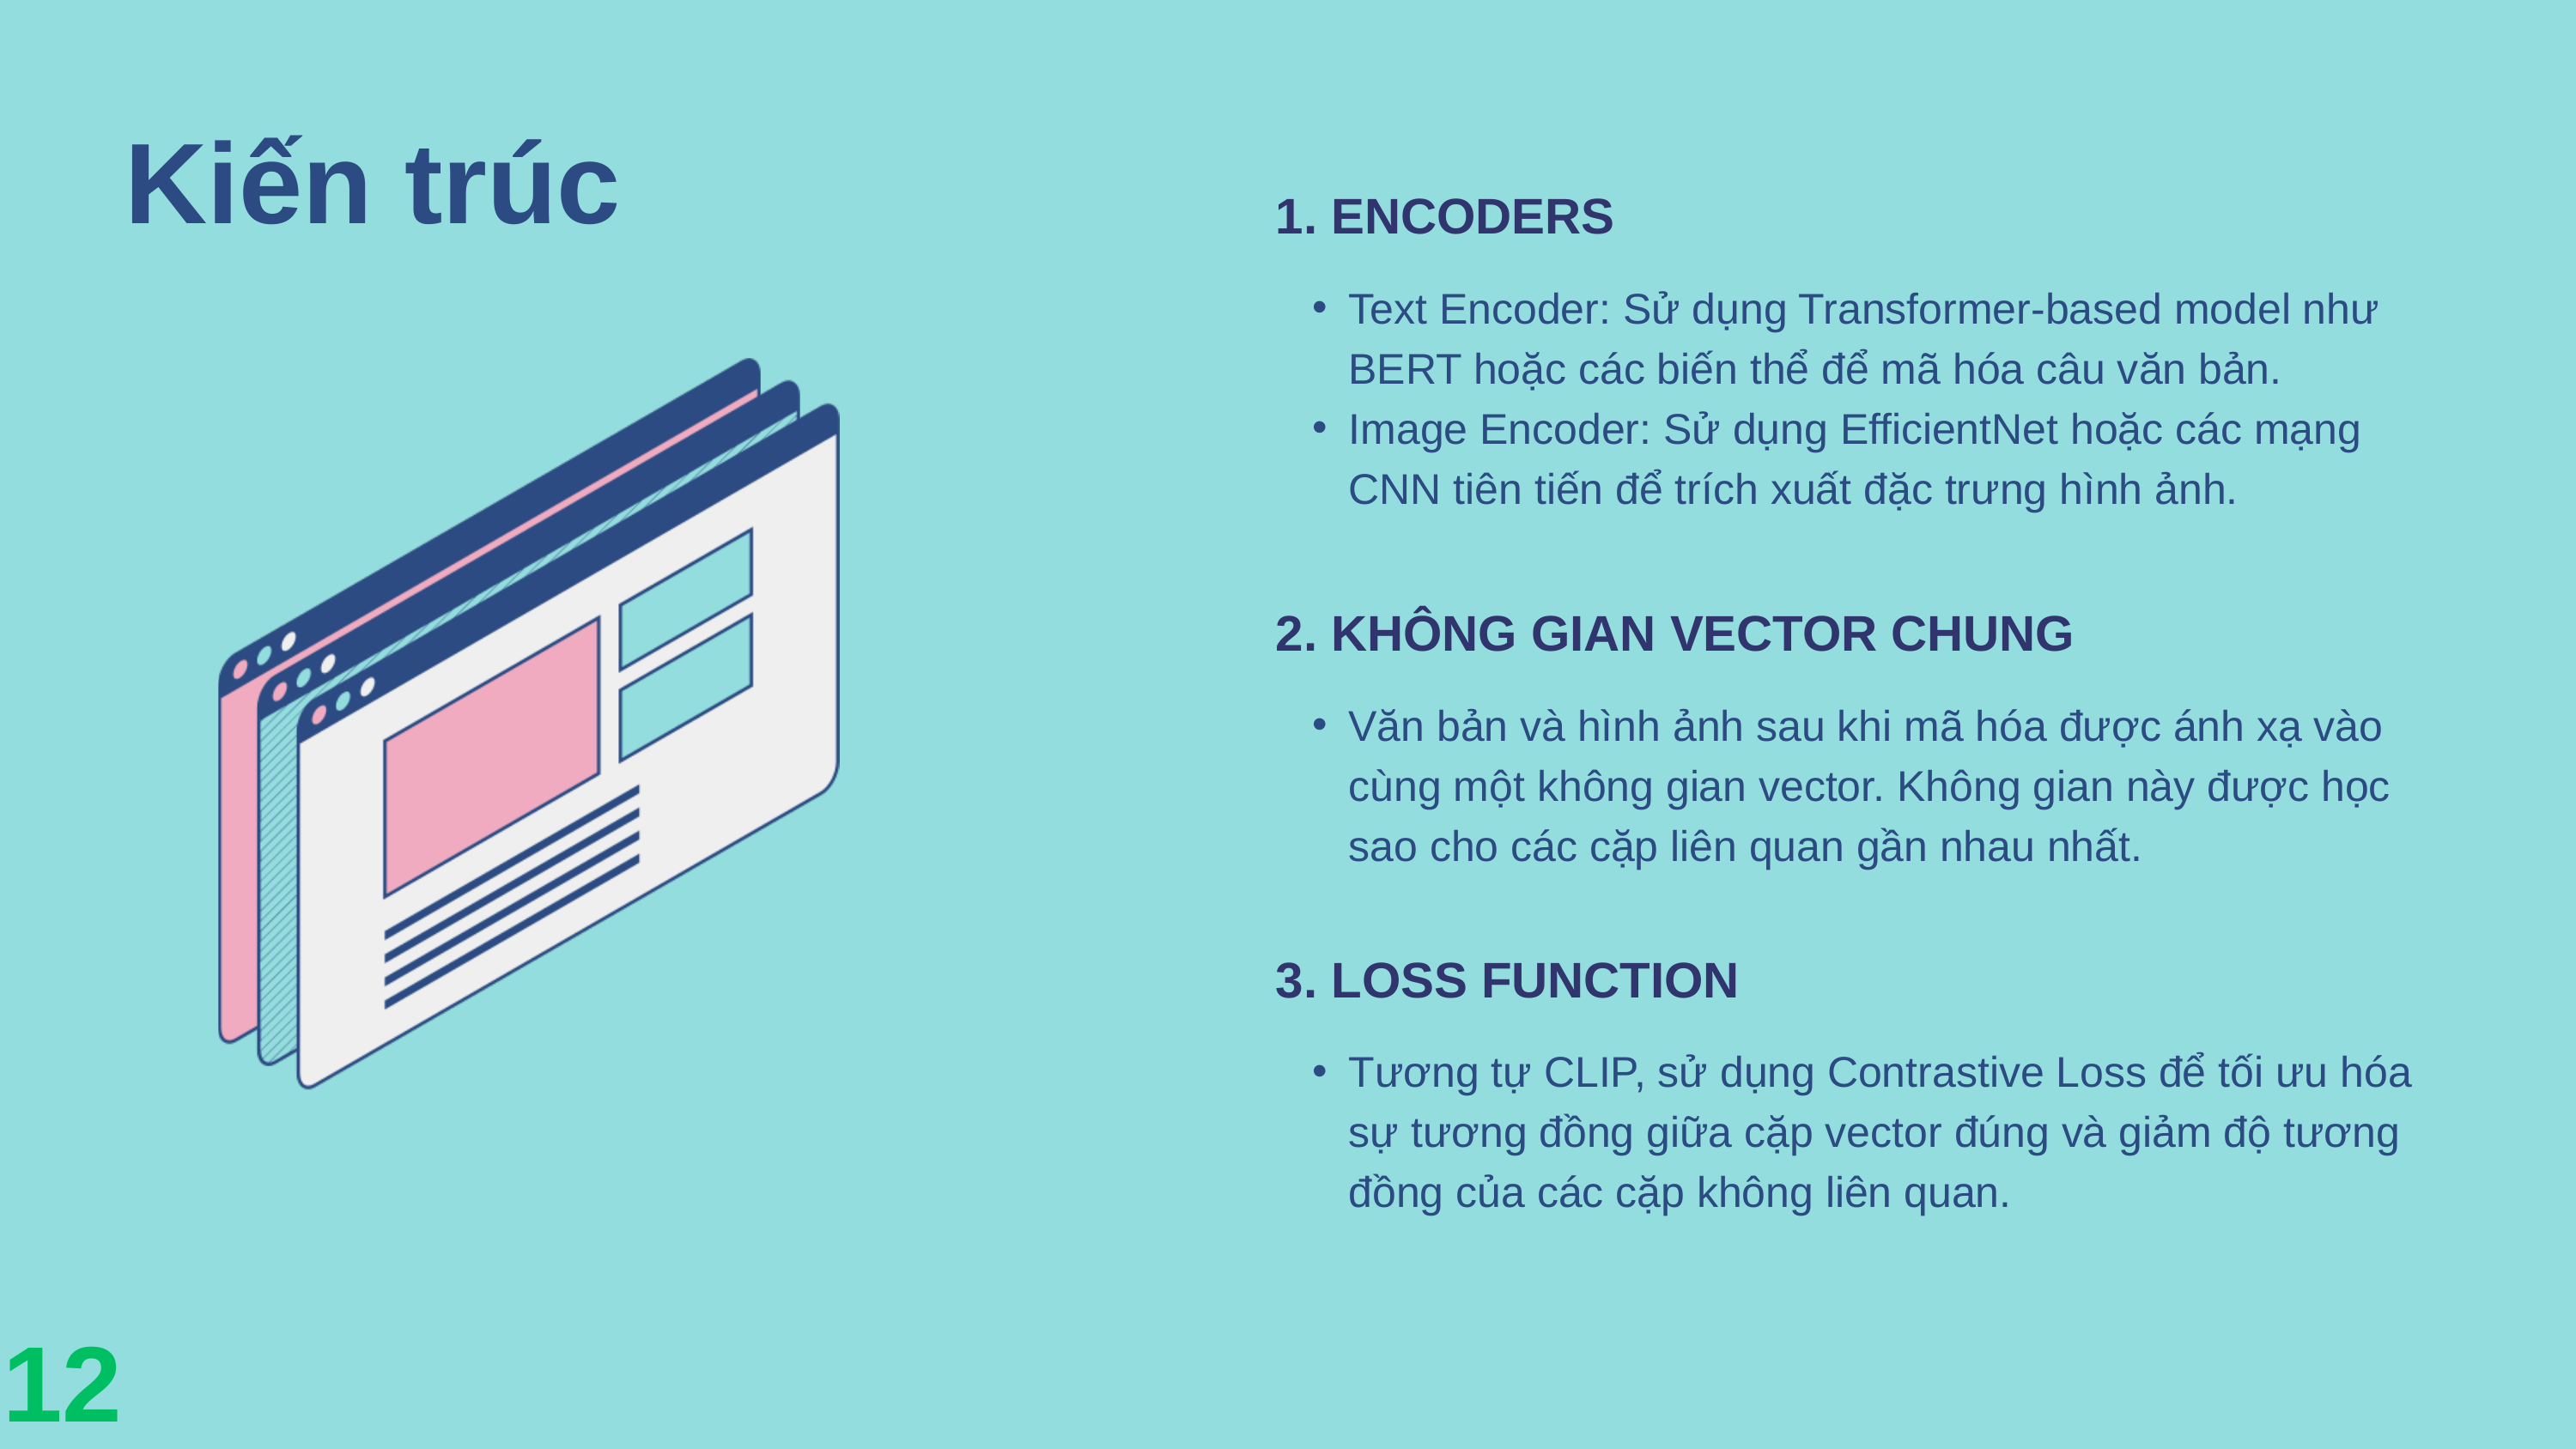

Kiến trúc
1. ENCODERS
Text Encoder: Sử dụng Transformer-based model như BERT hoặc các biến thể để mã hóa câu văn bản.
Image Encoder: Sử dụng EfficientNet hoặc các mạng CNN tiên tiến để trích xuất đặc trưng hình ảnh.

2. KHÔNG GIAN VECTOR CHUNG
Văn bản và hình ảnh sau khi mã hóa được ánh xạ vào cùng một không gian vector. Không gian này được học sao cho các cặp liên quan gần nhau nhất.

3. LOSS FUNCTION
Tương tự CLIP, sử dụng Contrastive Loss để tối ưu hóa sự tương đồng giữa cặp vector đúng và giảm độ tương đồng của các cặp không liên quan.

12